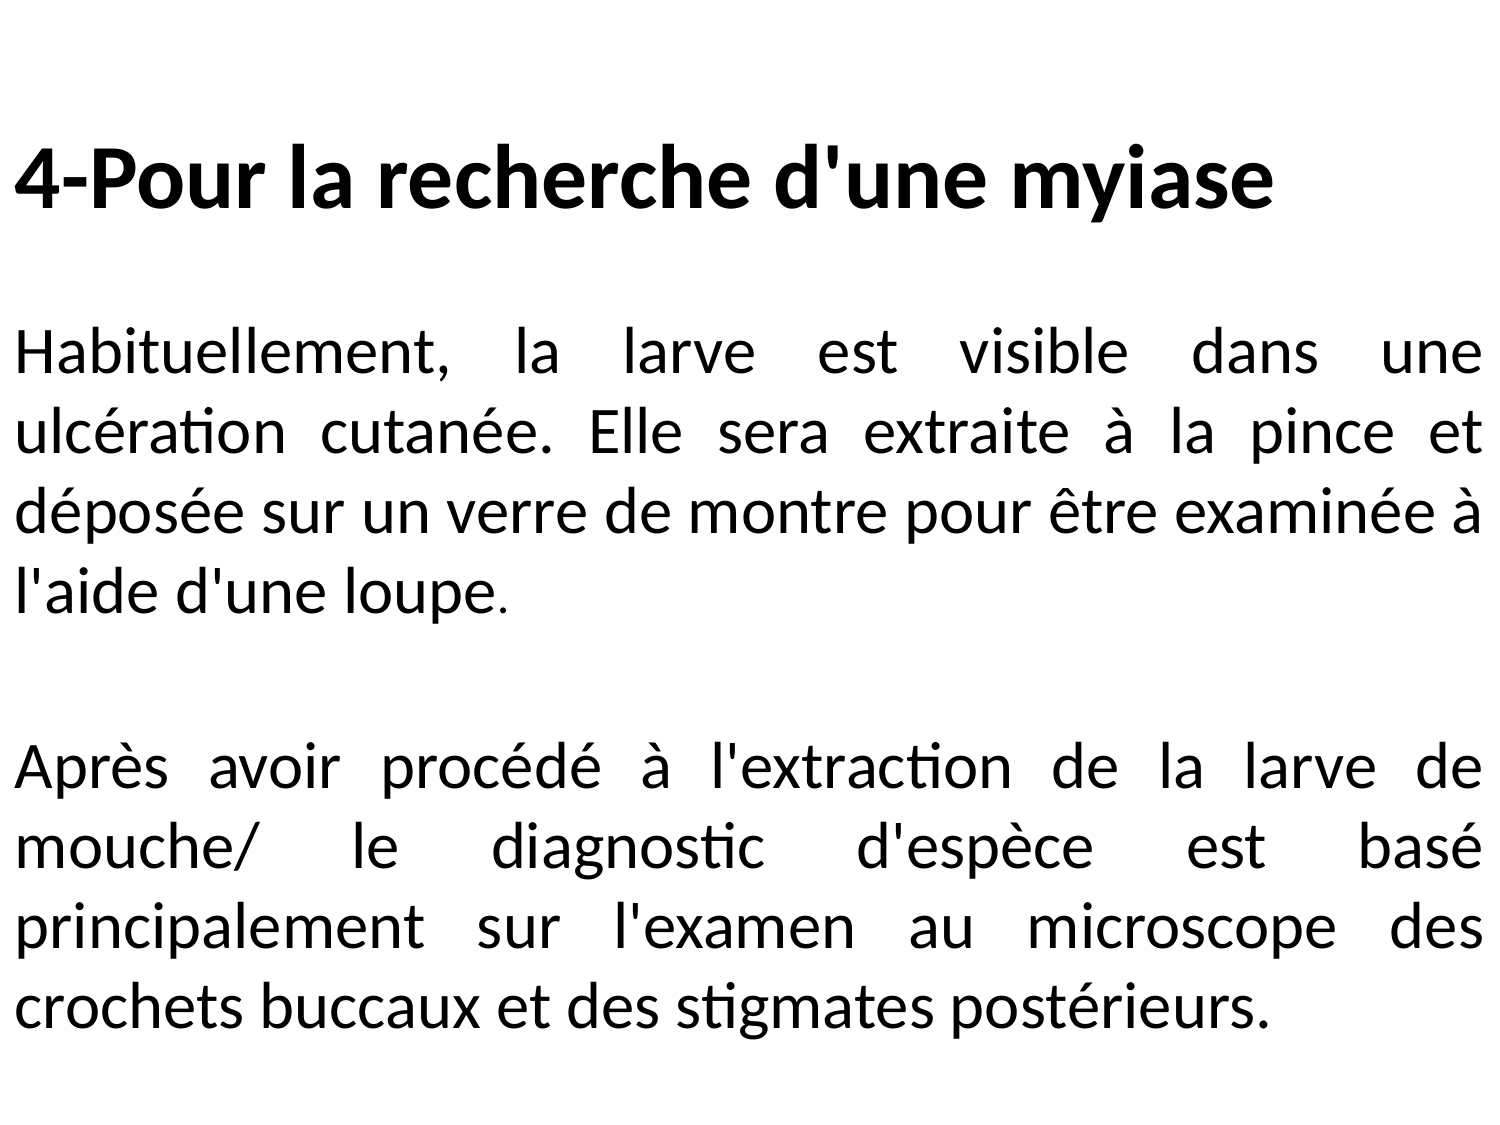

4-Pour la recherche d'une myiase

Habituellement, la larve est visible dans une ulcération cutanée. Elle sera extraite à la pince et déposée sur un verre de montre pour être examinée à l'aide d'une loupe.
Après avoir procédé à l'extraction de la larve de mouche/ le diagnostic d'espèce est basé principalement sur l'examen au microscope des crochets buccaux et des stigmates postérieurs.